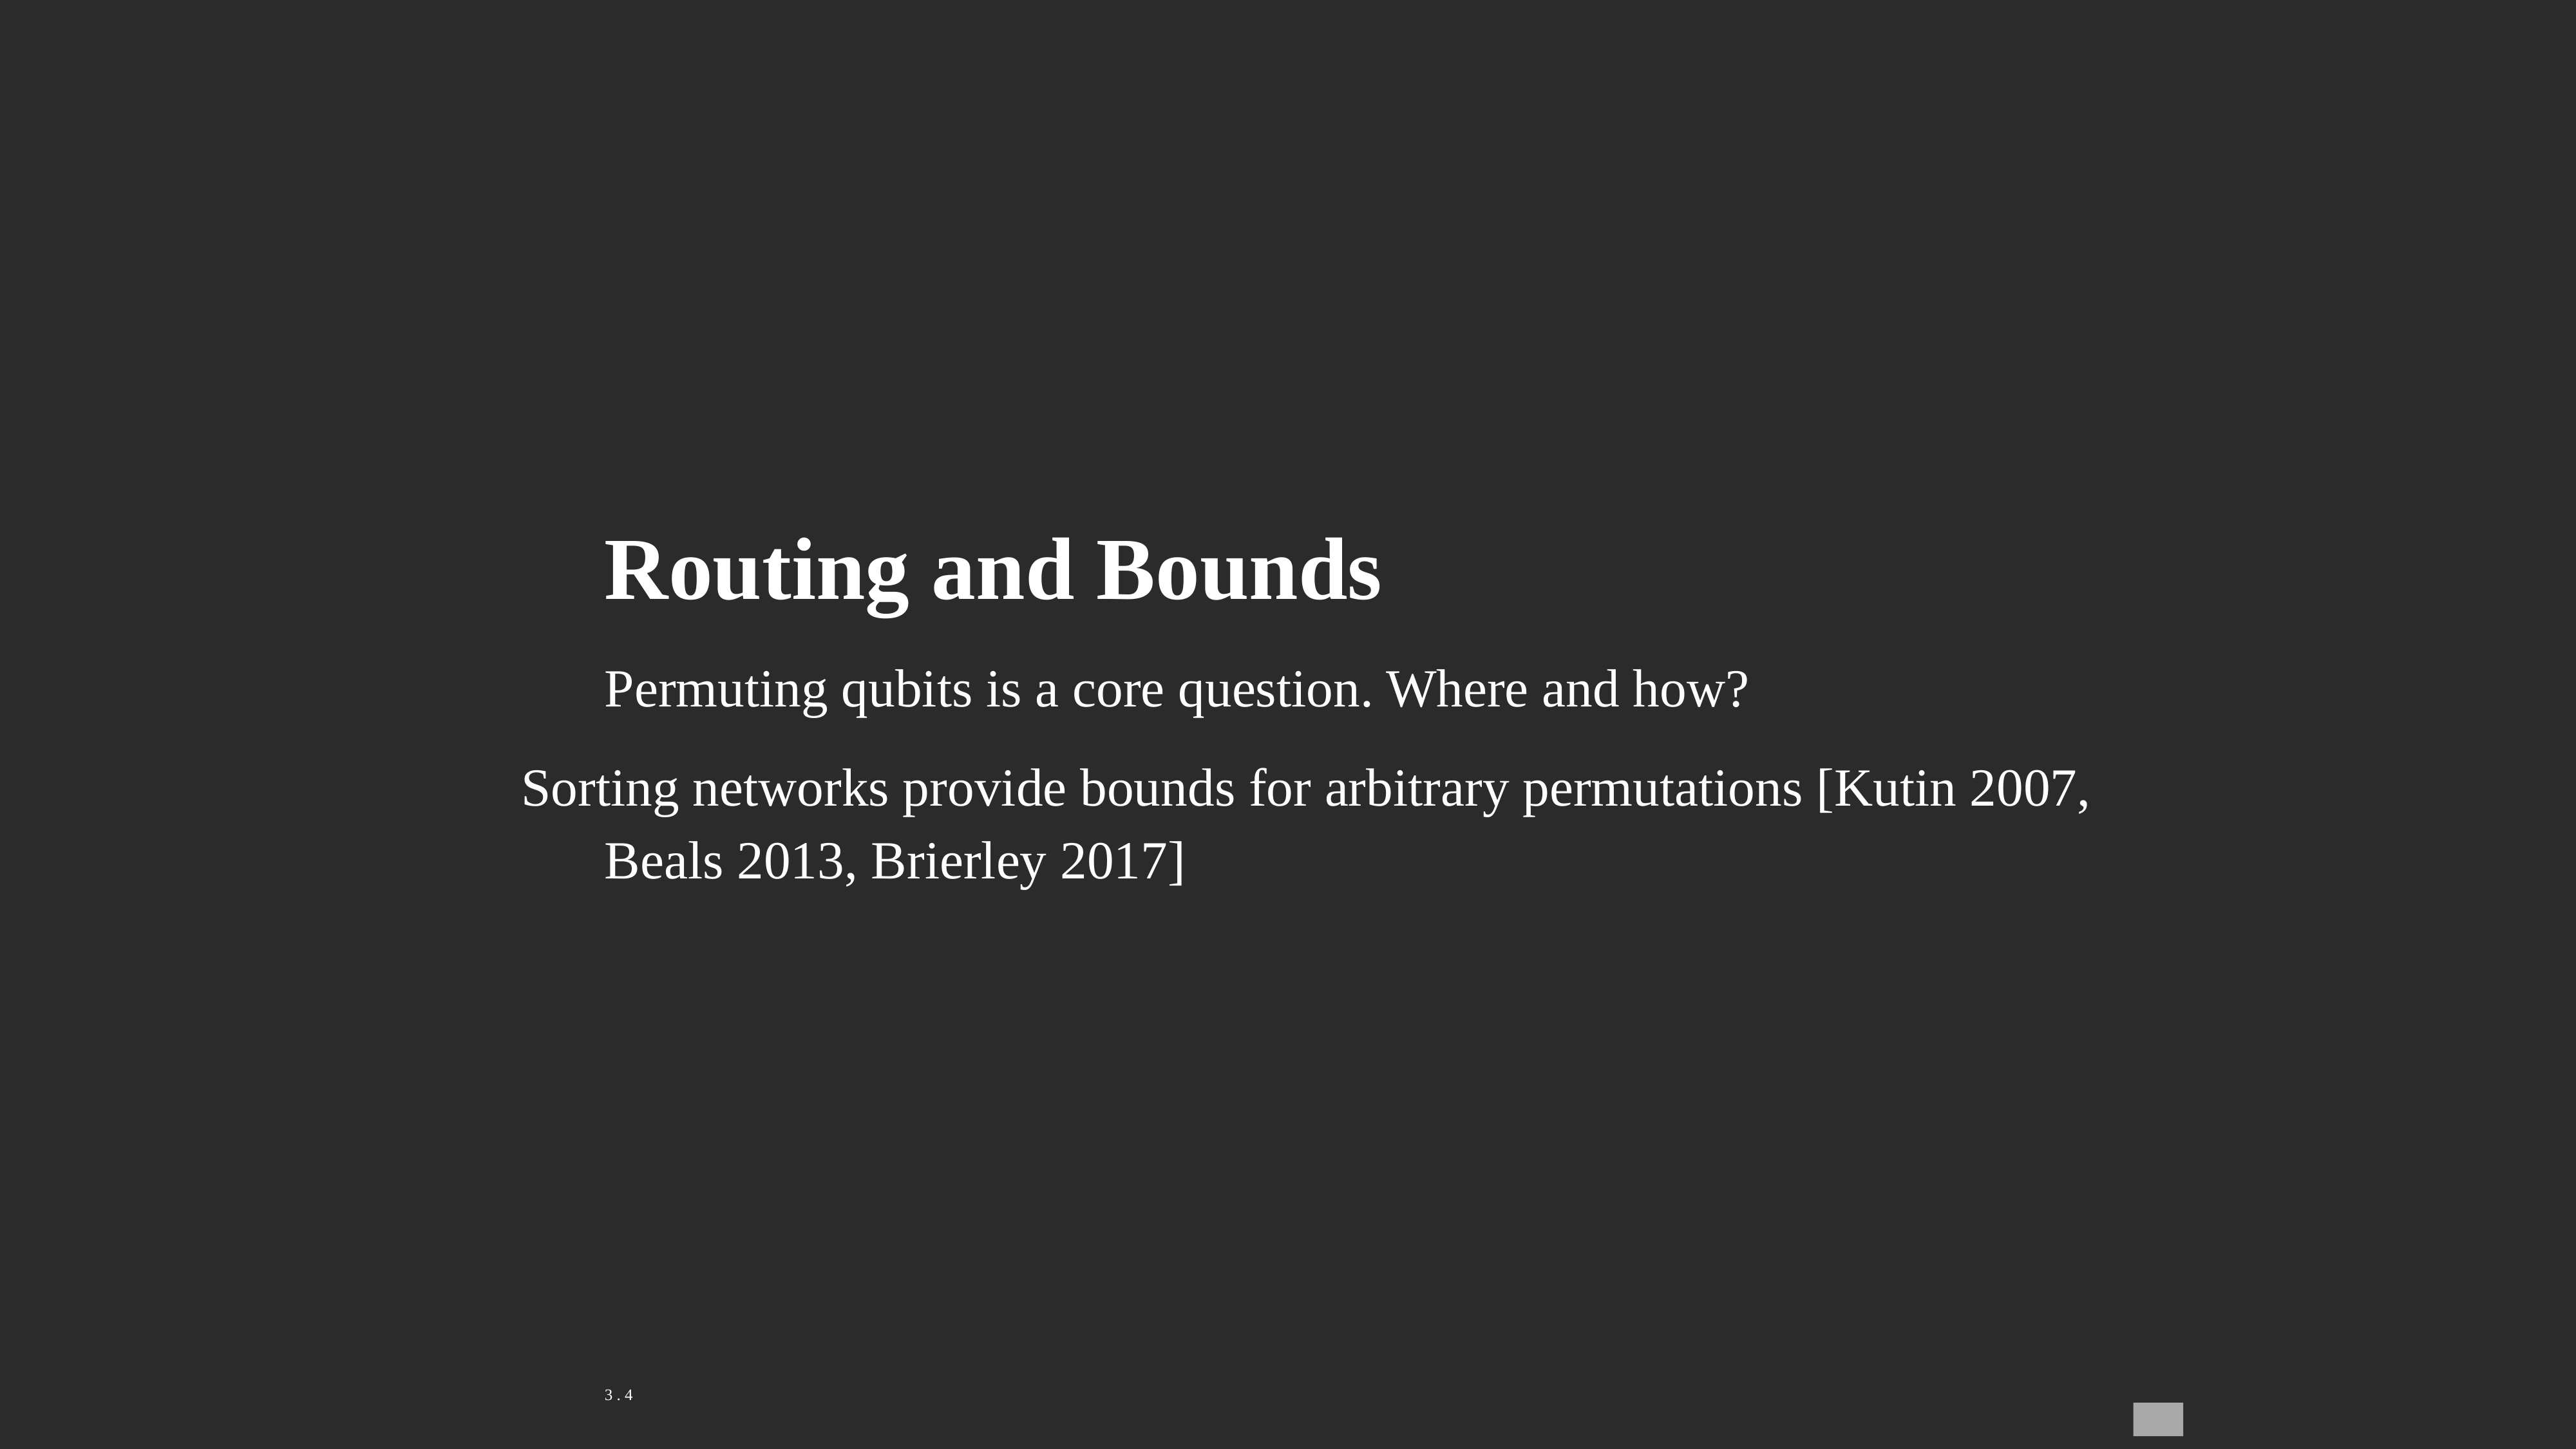

Routing and Bounds

	Permuting qubits is a core question. Where and how?

 Sorting networks provide bounds for arbitrary permutations [Kutin 2007,

	Beals 2013, Brierley 2017]

	3 . 4